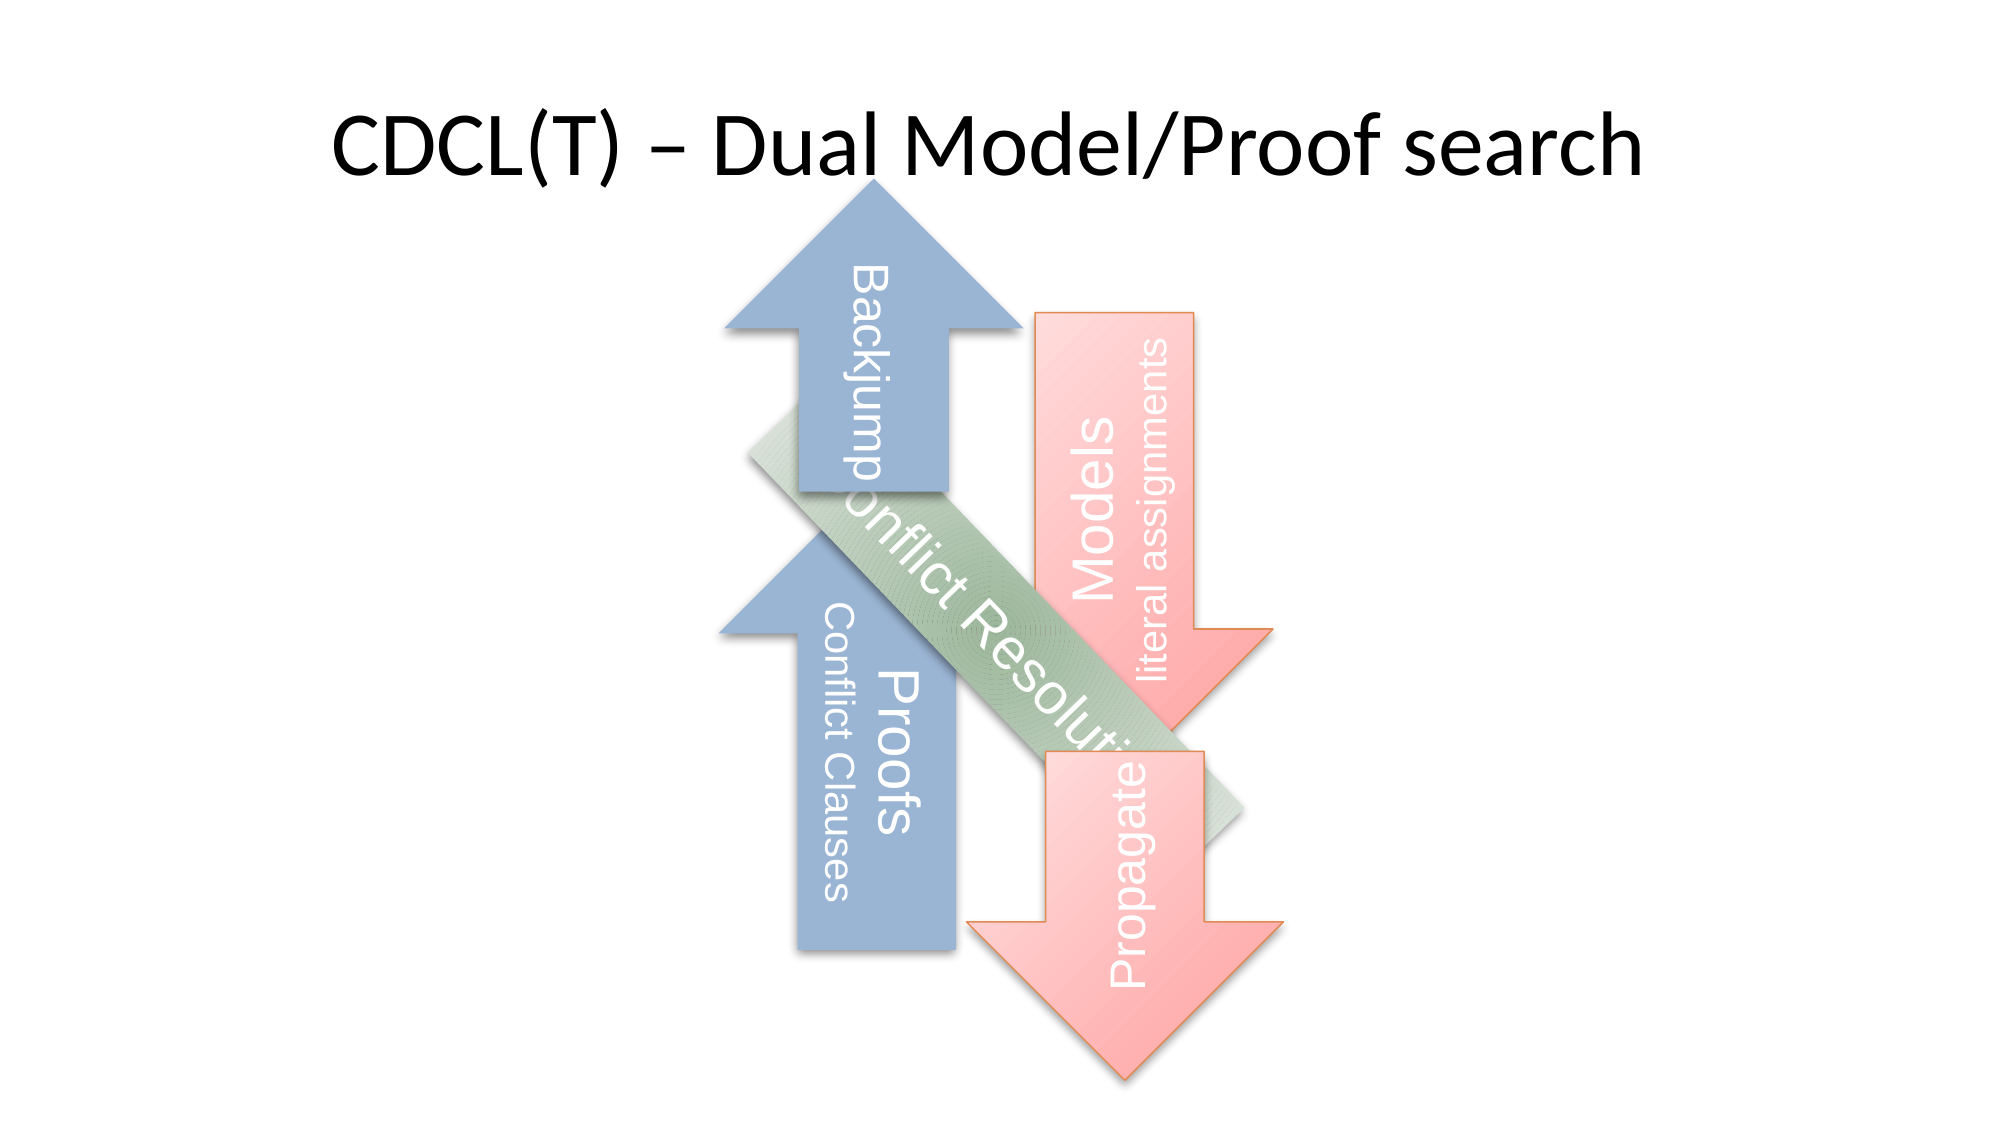

# CDCL(T) – Dual Model/Proof search
Backjump
Models
literal assignments
Proofs
Conflict Clauses
Conflict Resolution
Propagate